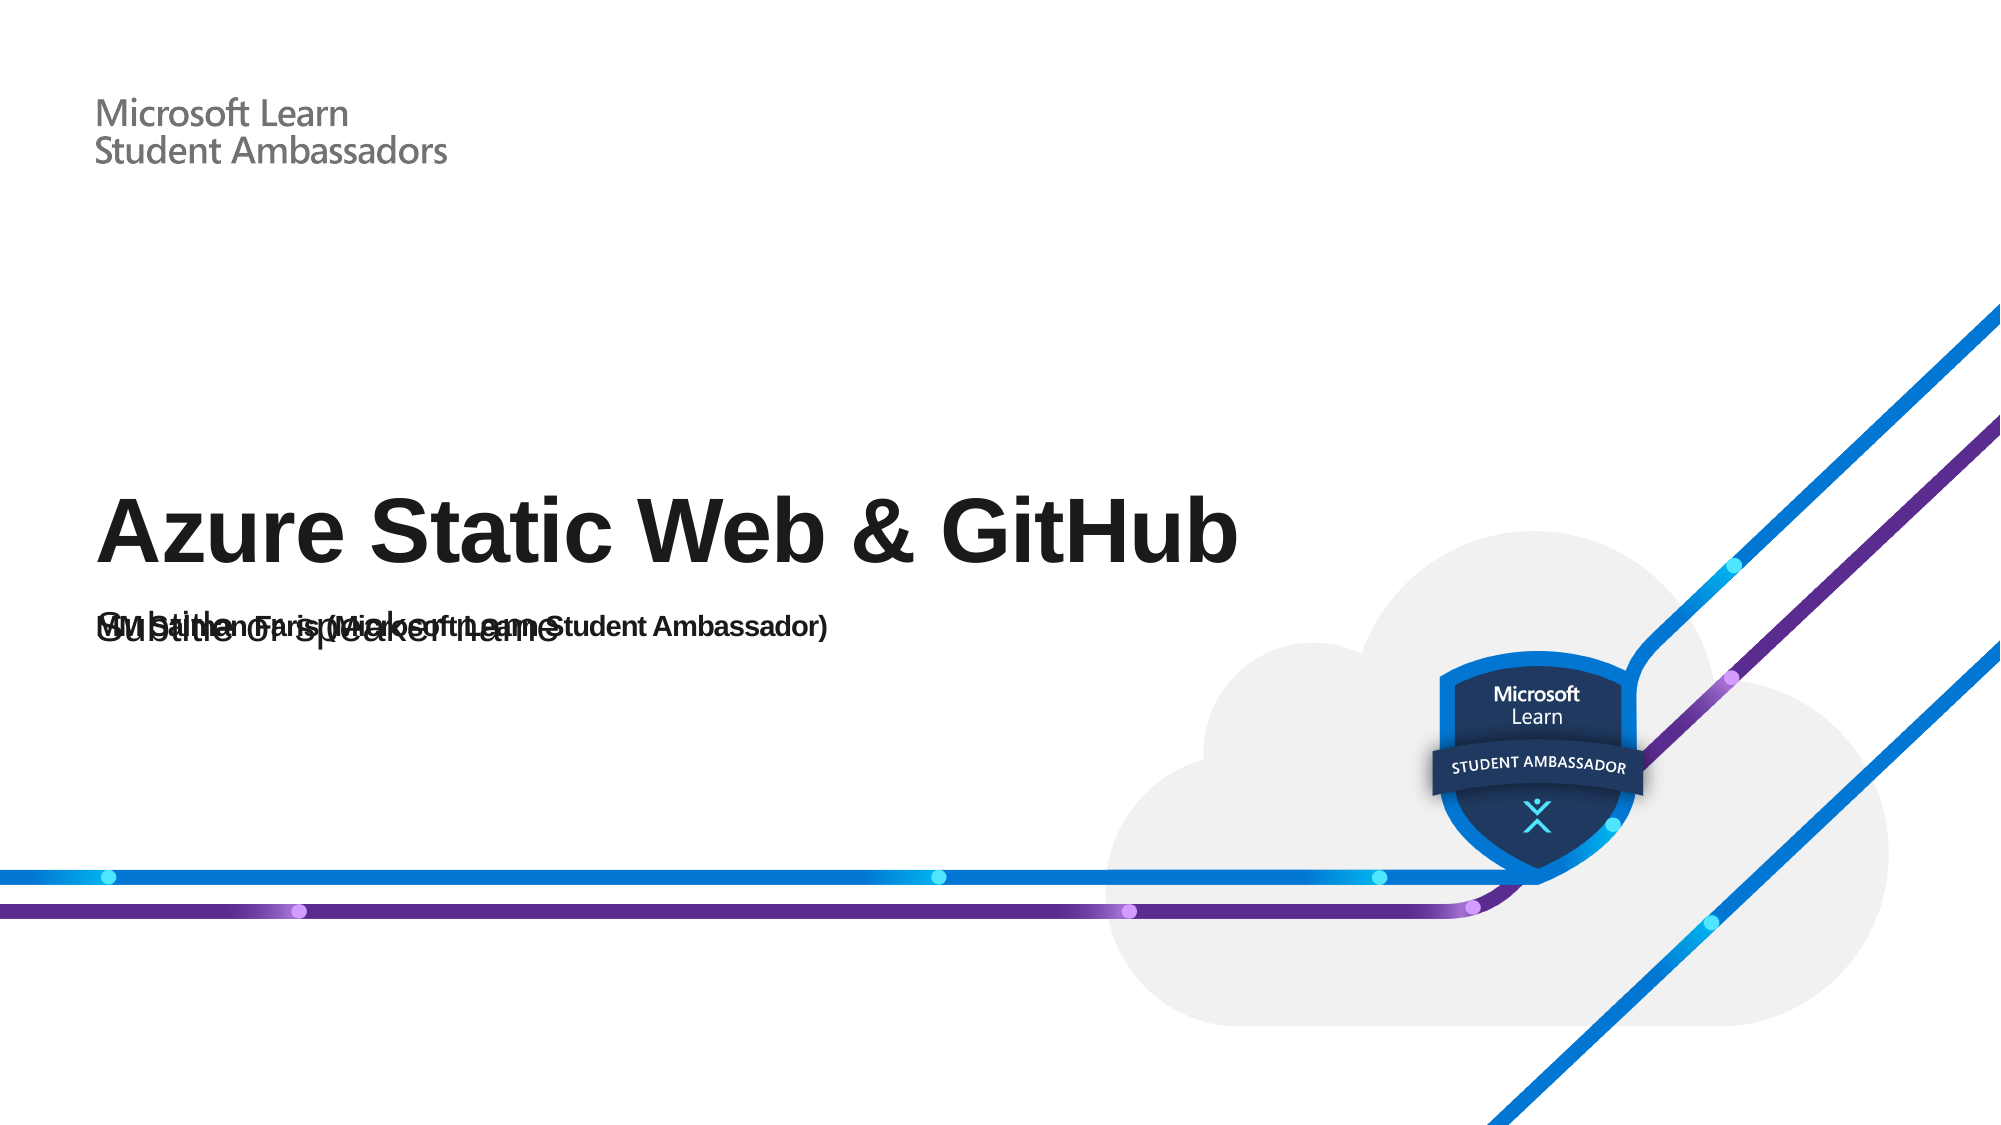

# Azure Static Web & GitHub
Subtitle or speaker name
MM Salman Faris (Microsoft Learn Student Ambassador)